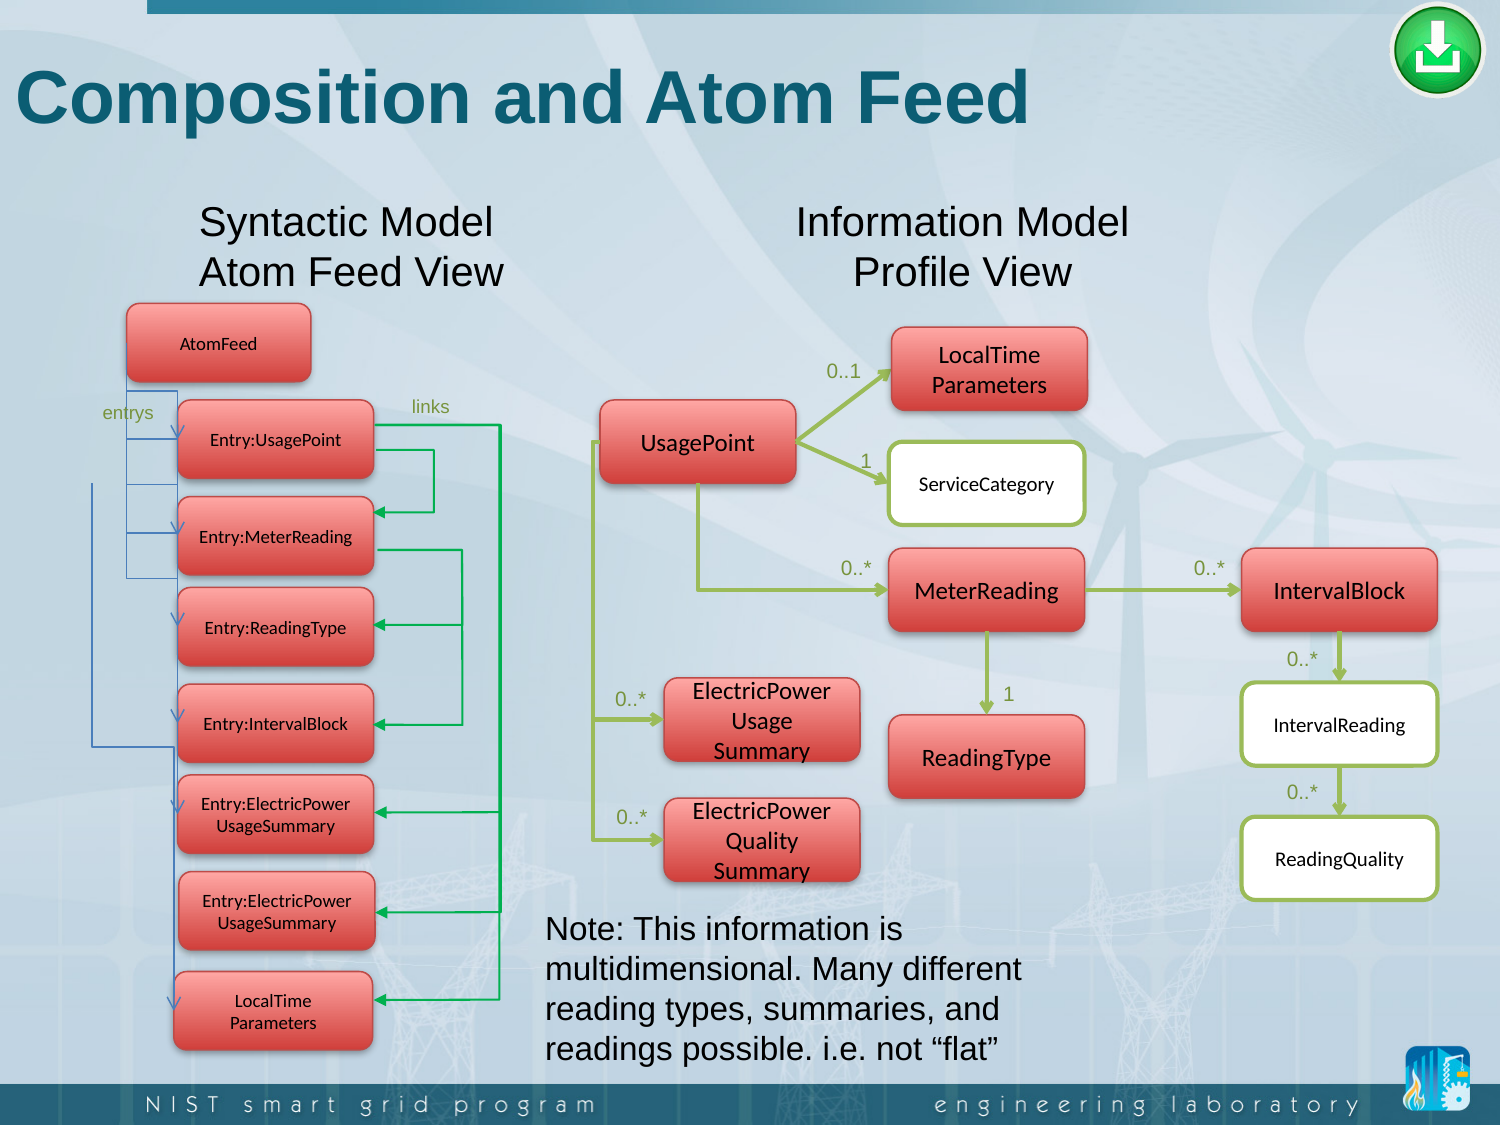

# Composition and Atom Feed
Syntactic Model
Atom Feed View
Information Model
Profile View
AtomFeed
links
entrys
Entry:UsagePoint

Entry:MeterReading

Entry:ReadingType
Entry:IntervalBlock
Entry:ElectricPowerUsageSummary
LocalTime
Parameters
LocalTime
Parameters
0..1
UsagePoint
1
ServiceCategory
0..*
0..*
MeterReading
IntervalBlock
0..*
1
0..*
ElectricPower
Usage
Summary
IntervalReading
ReadingType
0..*
0..*
ElectricPower
Quality
Summary
ReadingQuality
Note: This information is multidimensional. Many different reading types, summaries, and readings possible. i.e. not “flat”

Entry:ElectricPowerUsageSummary